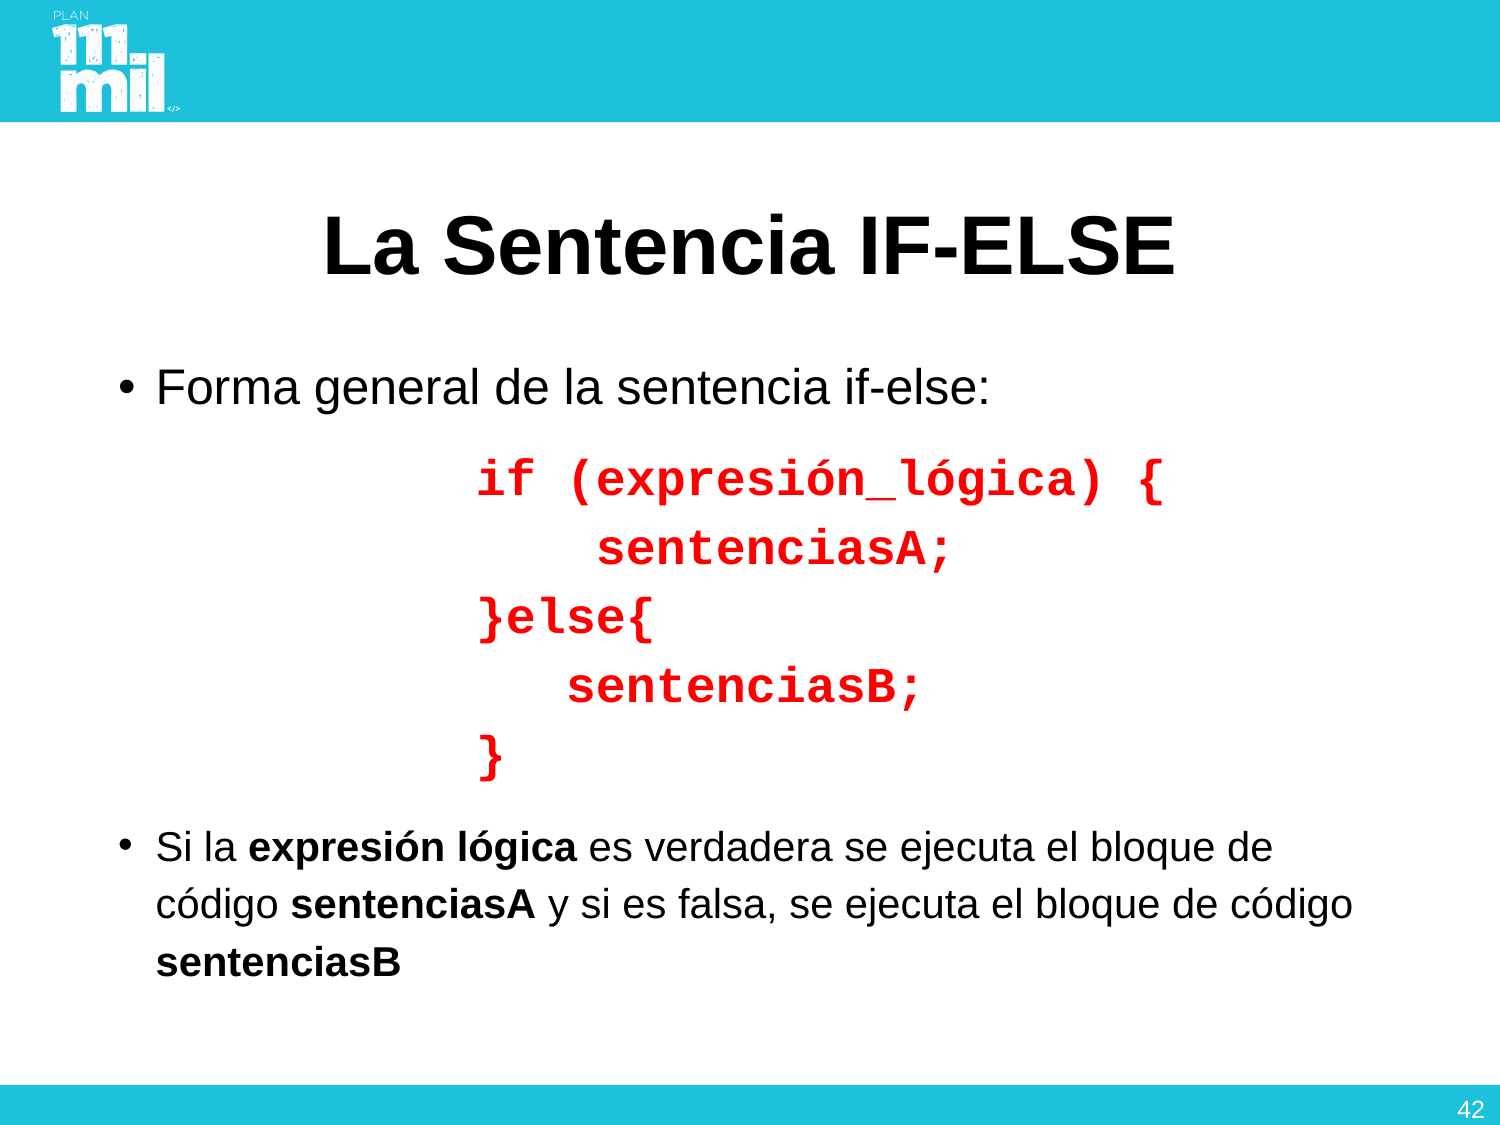

# La Sentencia IF-ELSE
Forma general de la sentencia if-else:

Si la expresión lógica es verdadera se ejecuta el bloque de código sentenciasA y si es falsa, se ejecuta el bloque de código sentenciasB

if (expresión_lógica) {
    sentenciasA;
}else{
   sentenciasB;
}
42